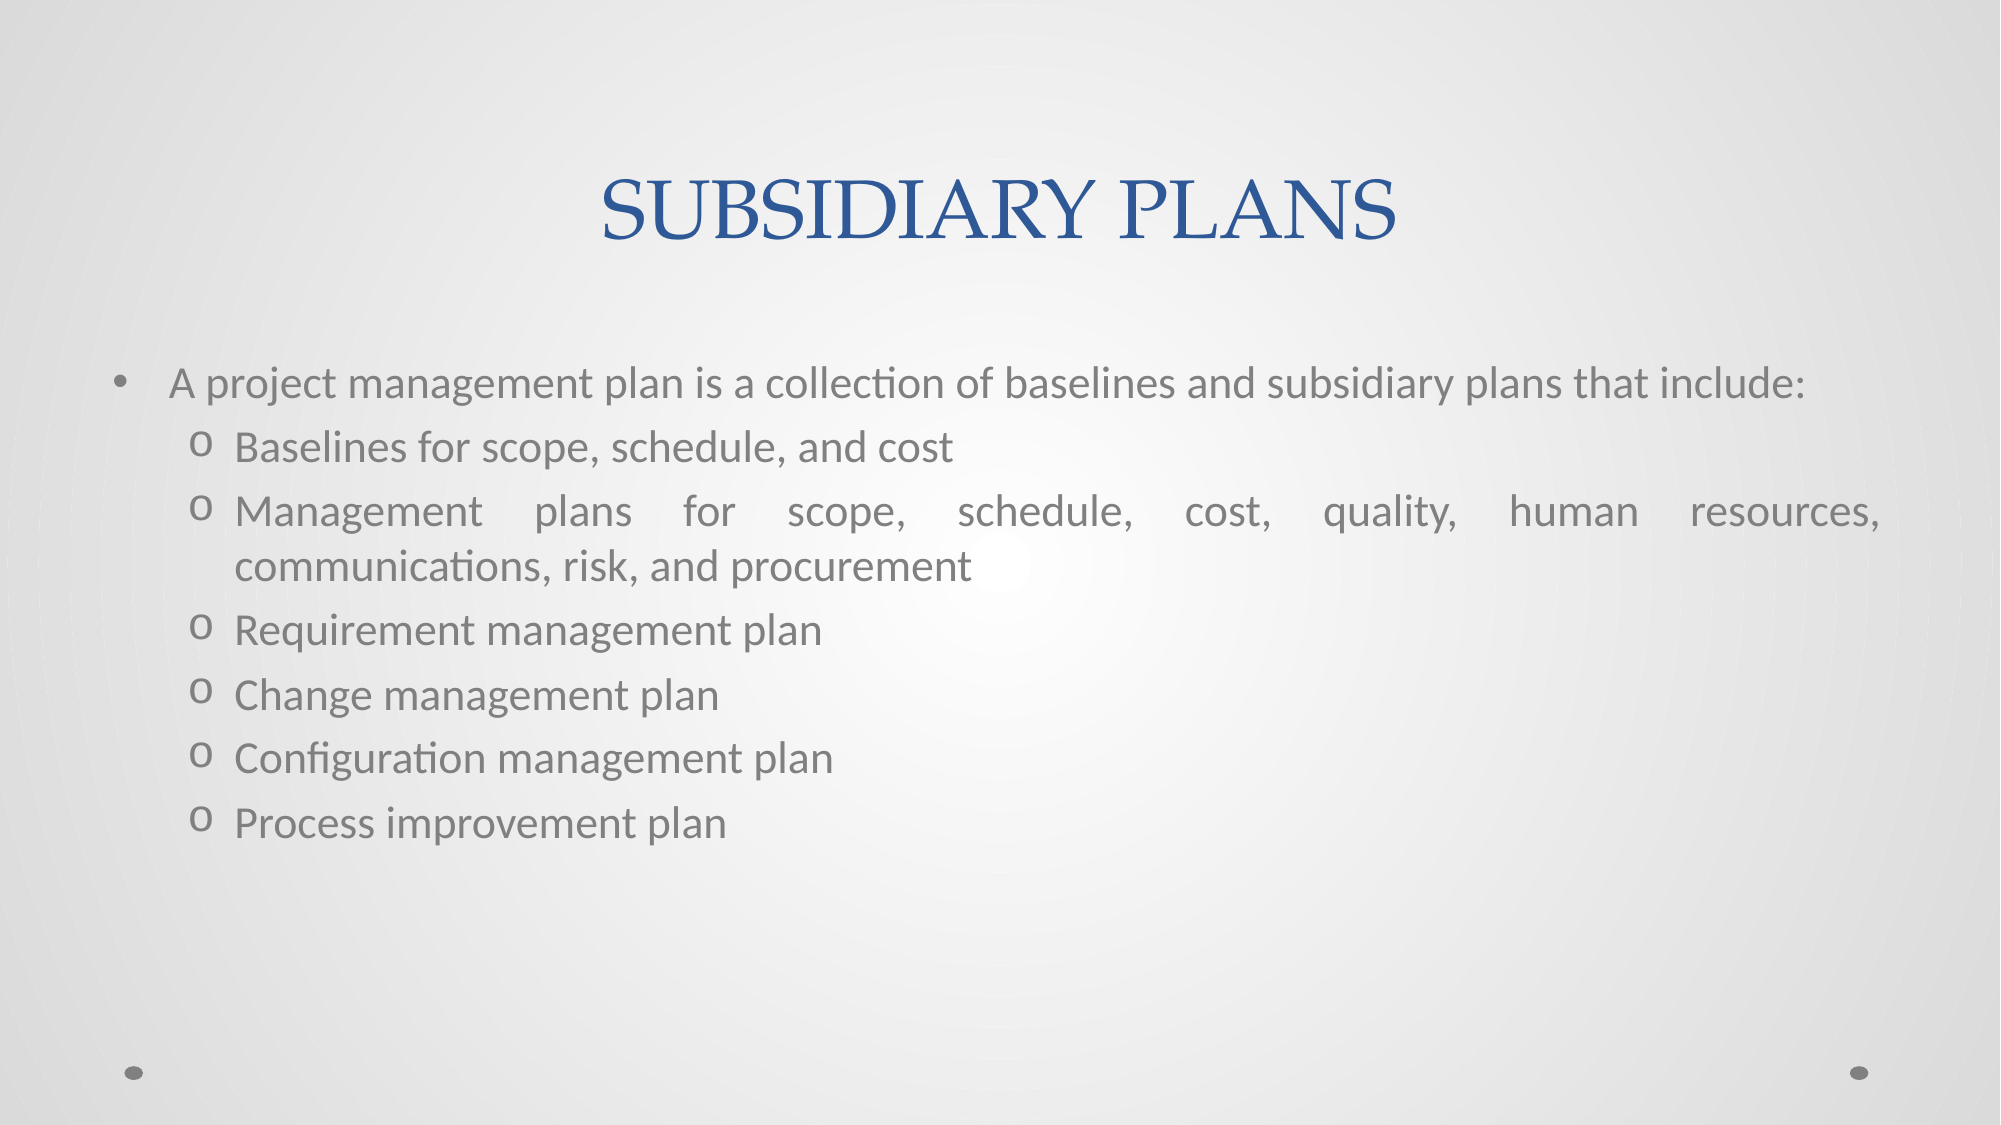

# SUBSIDIARY PLANS
A project management plan is a collection of baselines and subsidiary plans that include:
Baselines for scope, schedule, and cost
Management plans for scope, schedule, cost, quality, human resources, communications, risk, and procurement
Requirement management plan
Change management plan
Configuration management plan
Process improvement plan